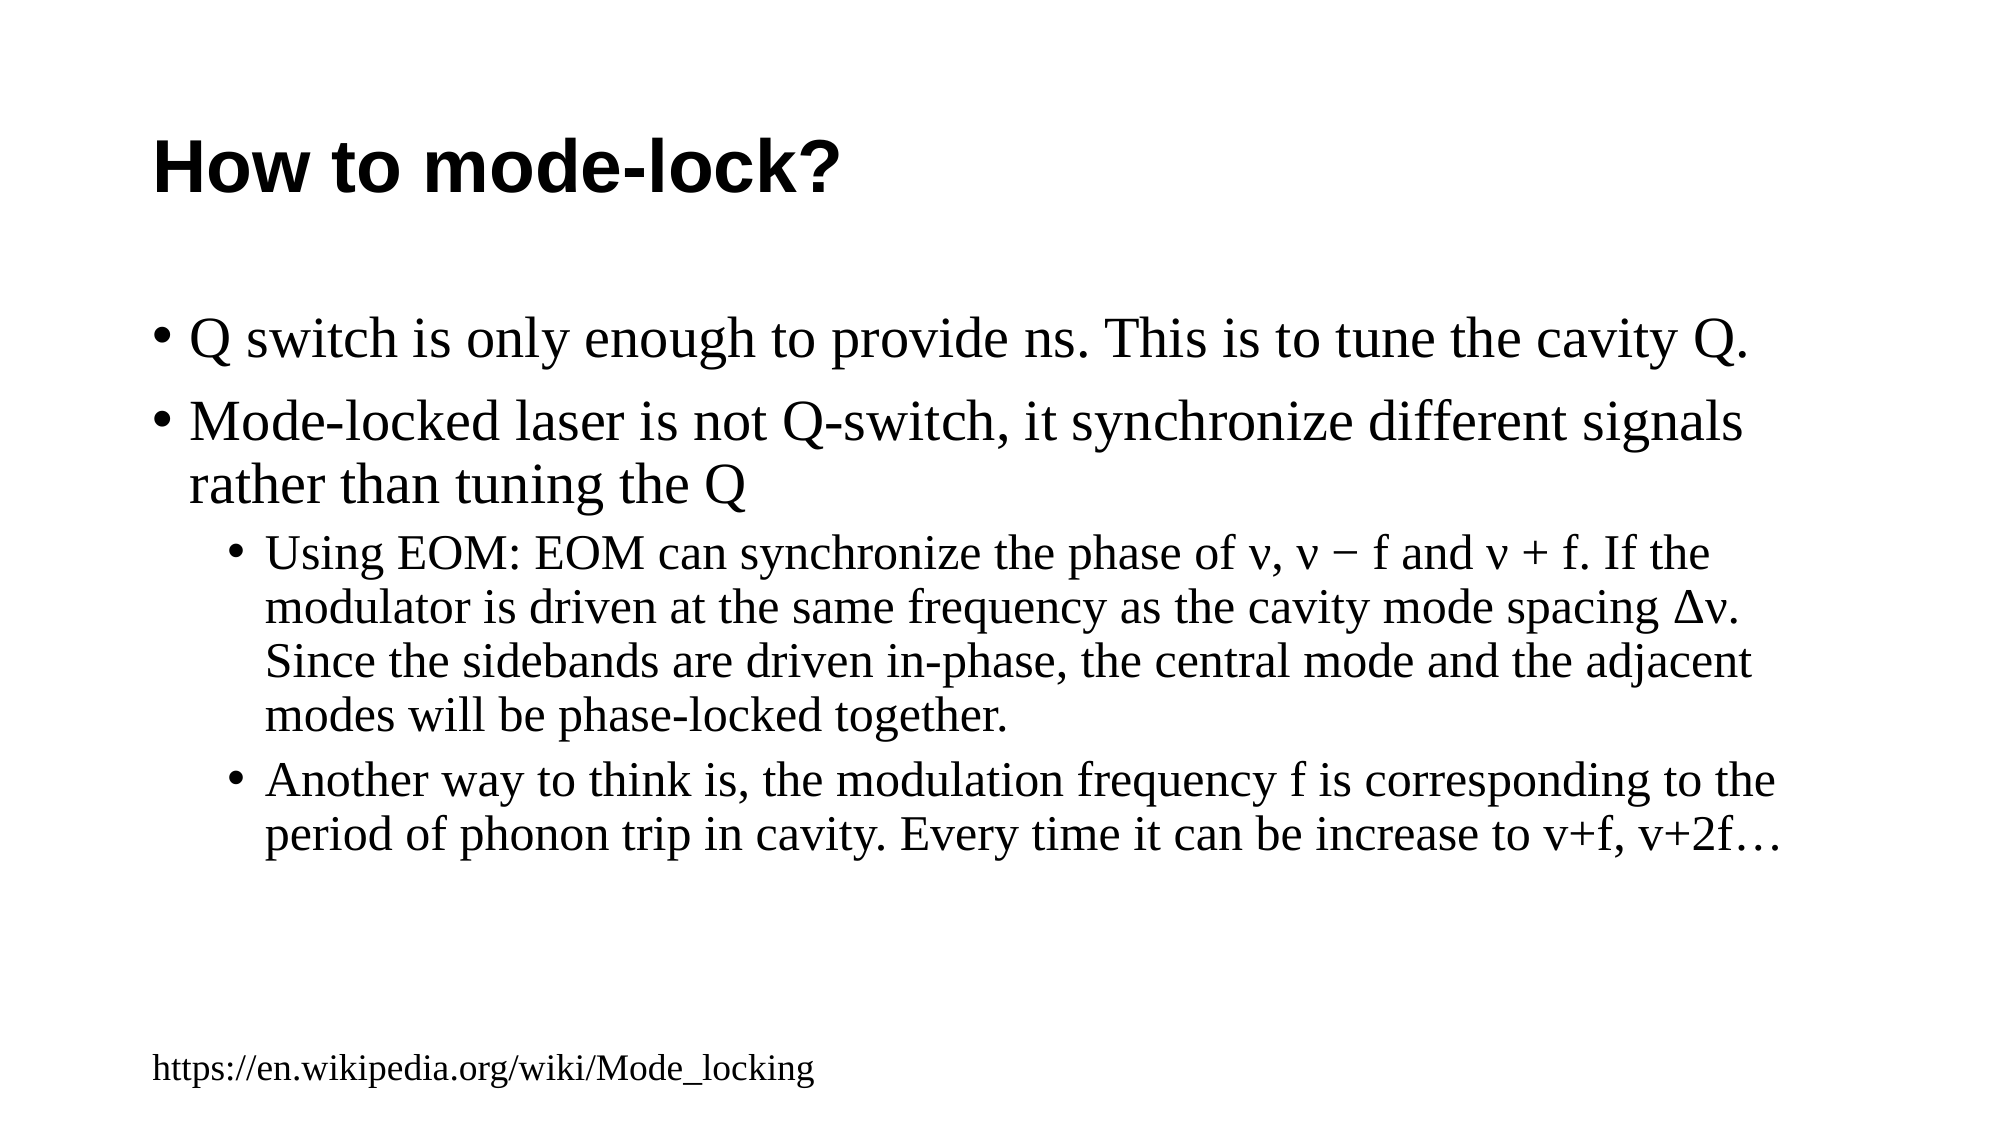

# How to mode-lock?
Q switch is only enough to provide ns. This is to tune the cavity Q.
Mode-locked laser is not Q-switch, it synchronize different signals rather than tuning the Q
Using EOM: EOM can synchronize the phase of ν, ν − f and ν + f. If the modulator is driven at the same frequency as the cavity mode spacing Δν. Since the sidebands are driven in-phase, the central mode and the adjacent modes will be phase-locked together.
Another way to think is, the modulation frequency f is corresponding to the period of phonon trip in cavity. Every time it can be increase to v+f, v+2f…
https://en.wikipedia.org/wiki/Mode_locking